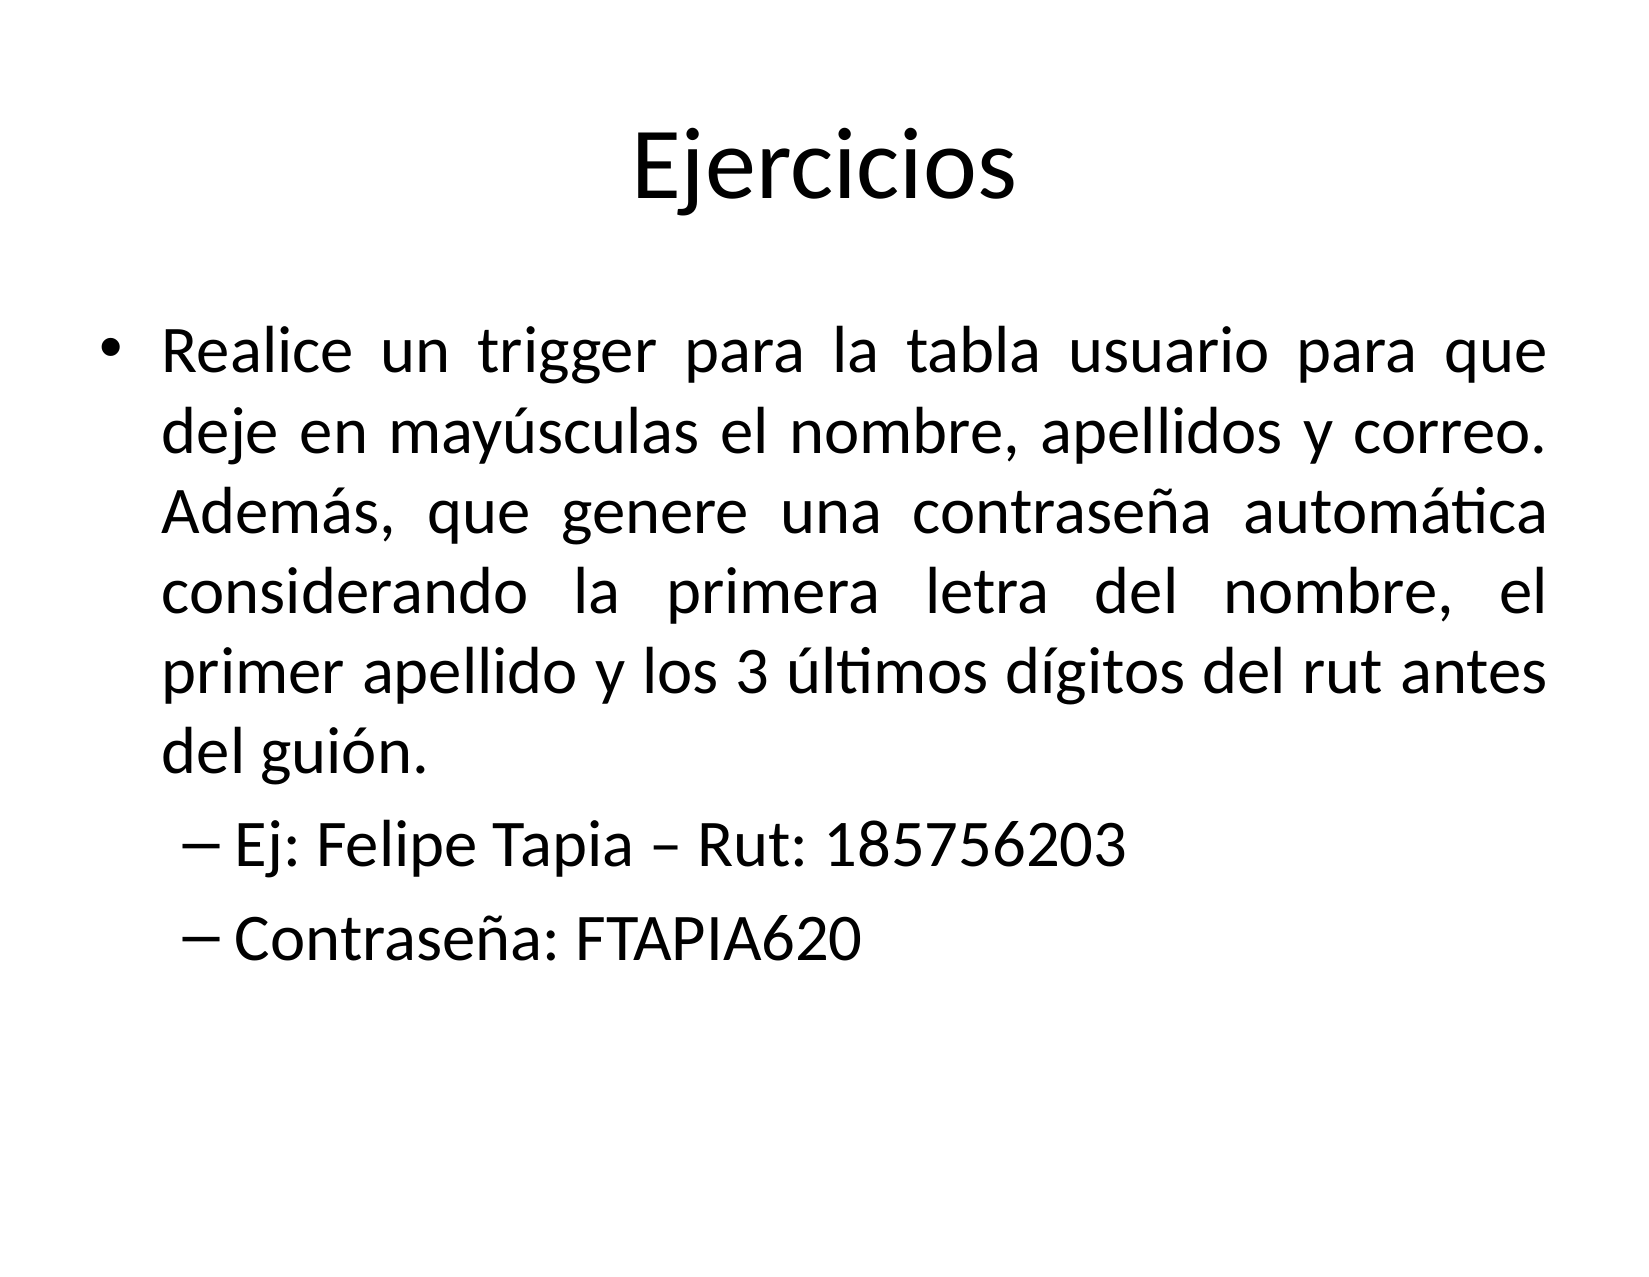

# Ejercicios
Realice un trigger para la tabla usuario para que deje en mayúsculas el nombre, apellidos y correo. Además, que genere una contraseña automática considerando la primera letra del nombre, el primer apellido y los 3 últimos dígitos del rut antes del guión.
Ej: Felipe Tapia – Rut: 185756203
Contraseña: FTAPIA620